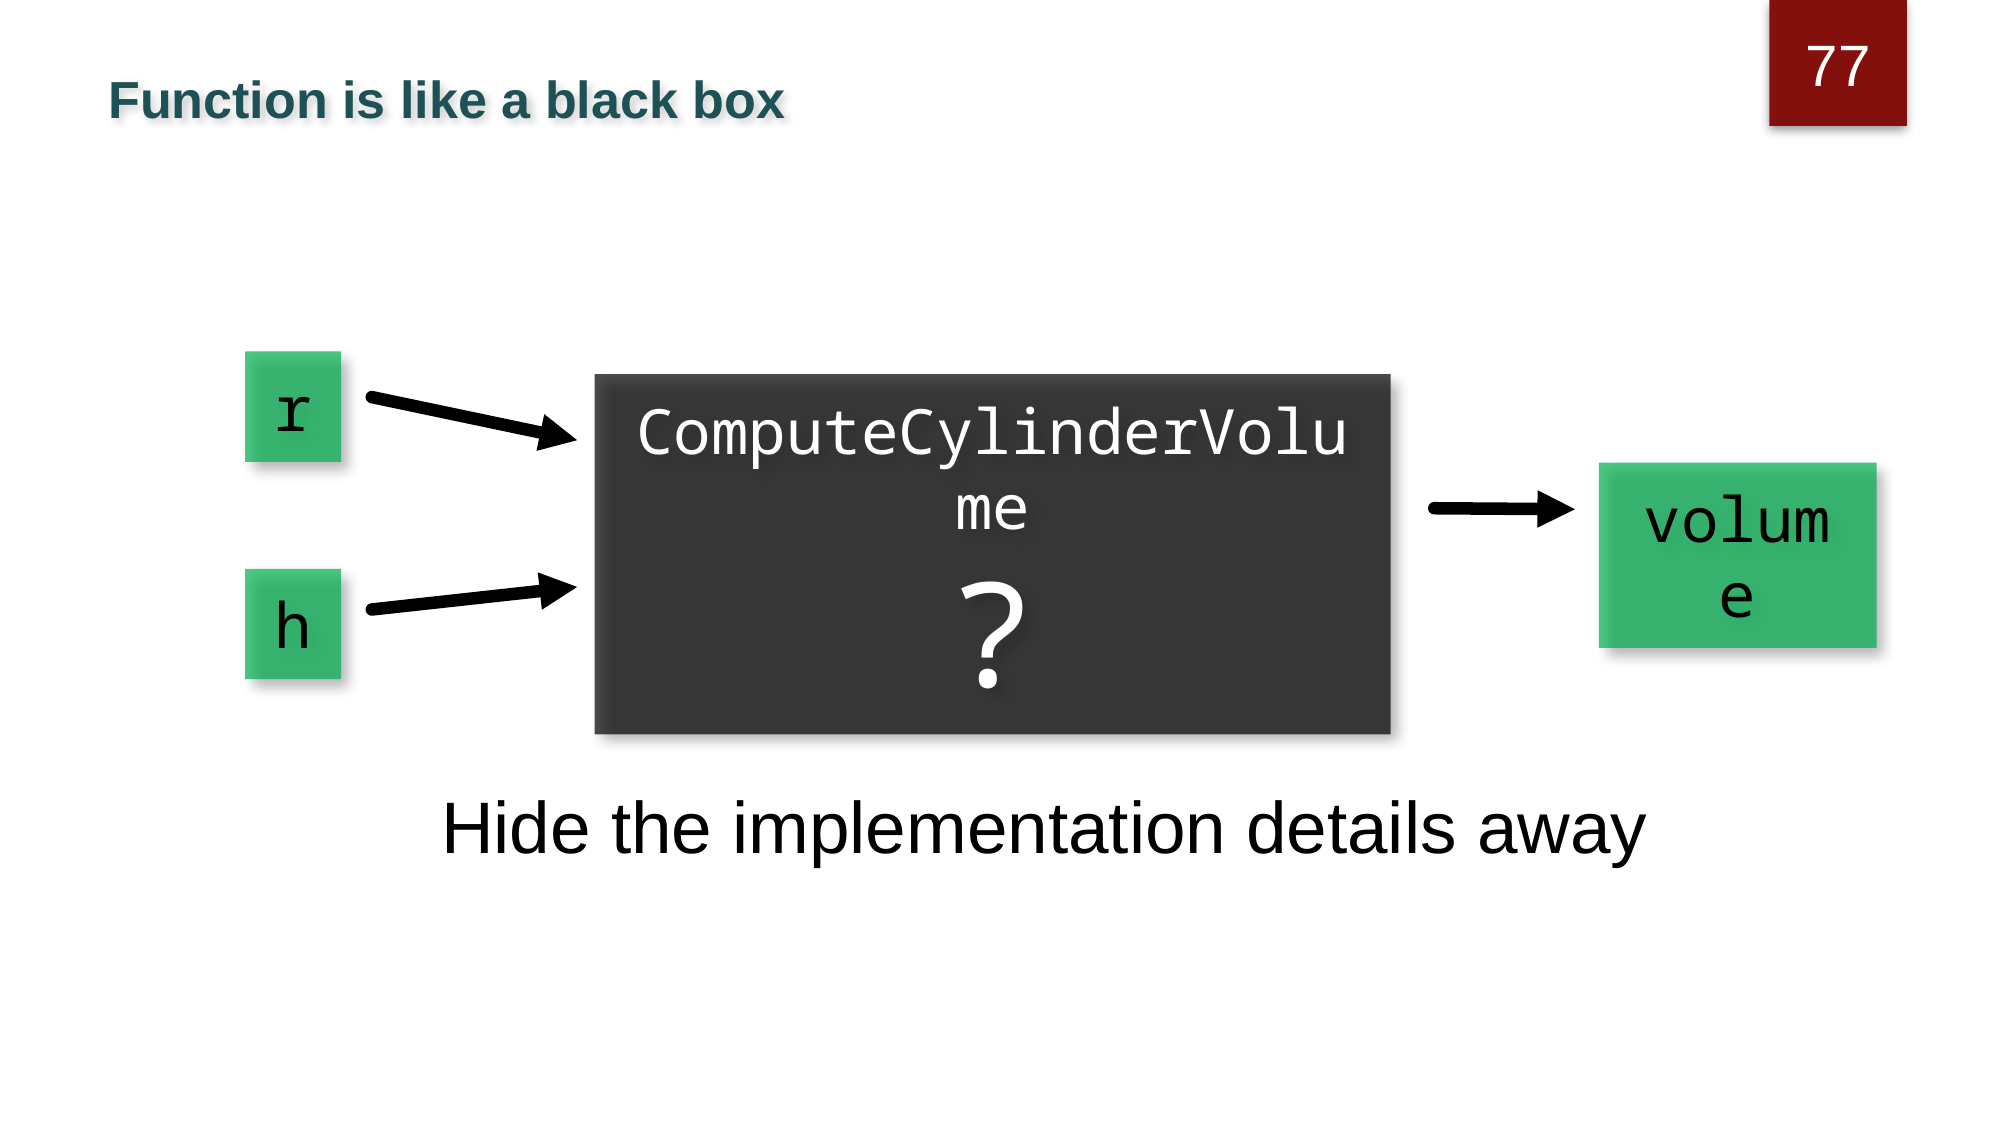

77
# Function is like a black box
r
h
ComputeCylinderVolume
?
volume
Hide the implementation details away